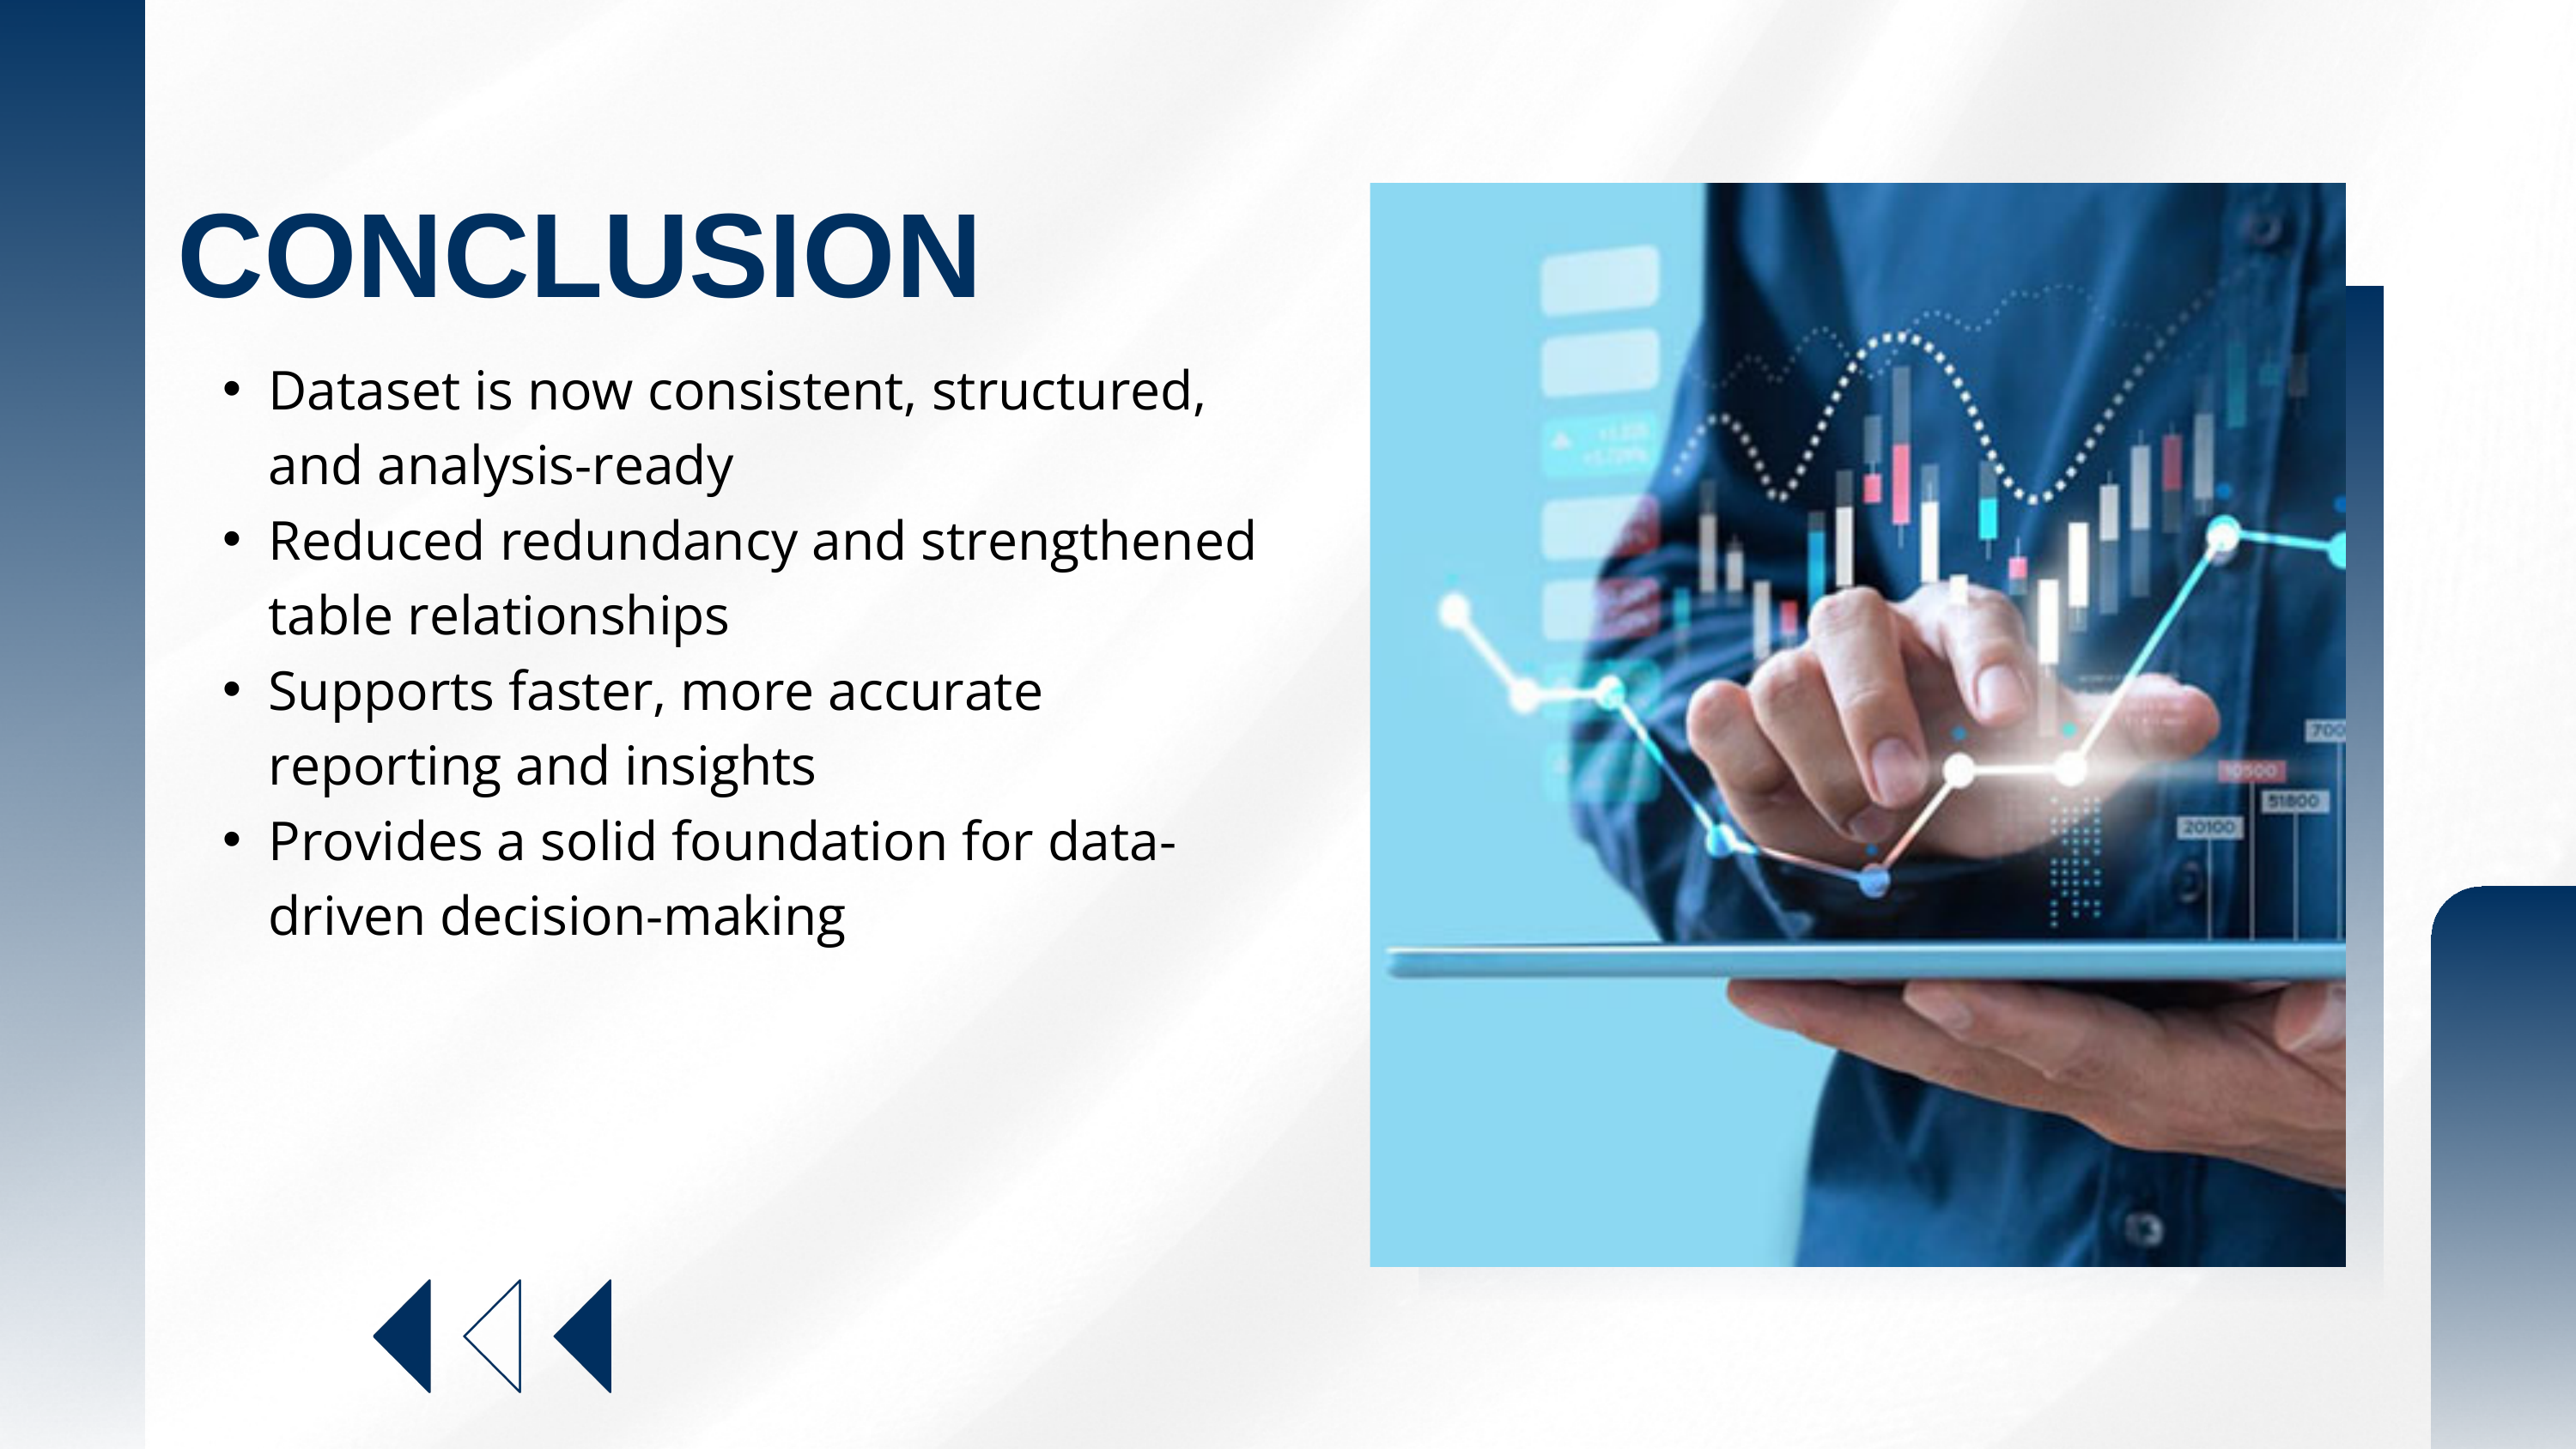

CONCLUSION

Dataset is now consistent, structured, and analysis-ready
Reduced redundancy and strengthened table relationships
Supports faster, more accurate reporting and insights
Provides a solid foundation for data-driven decision-making